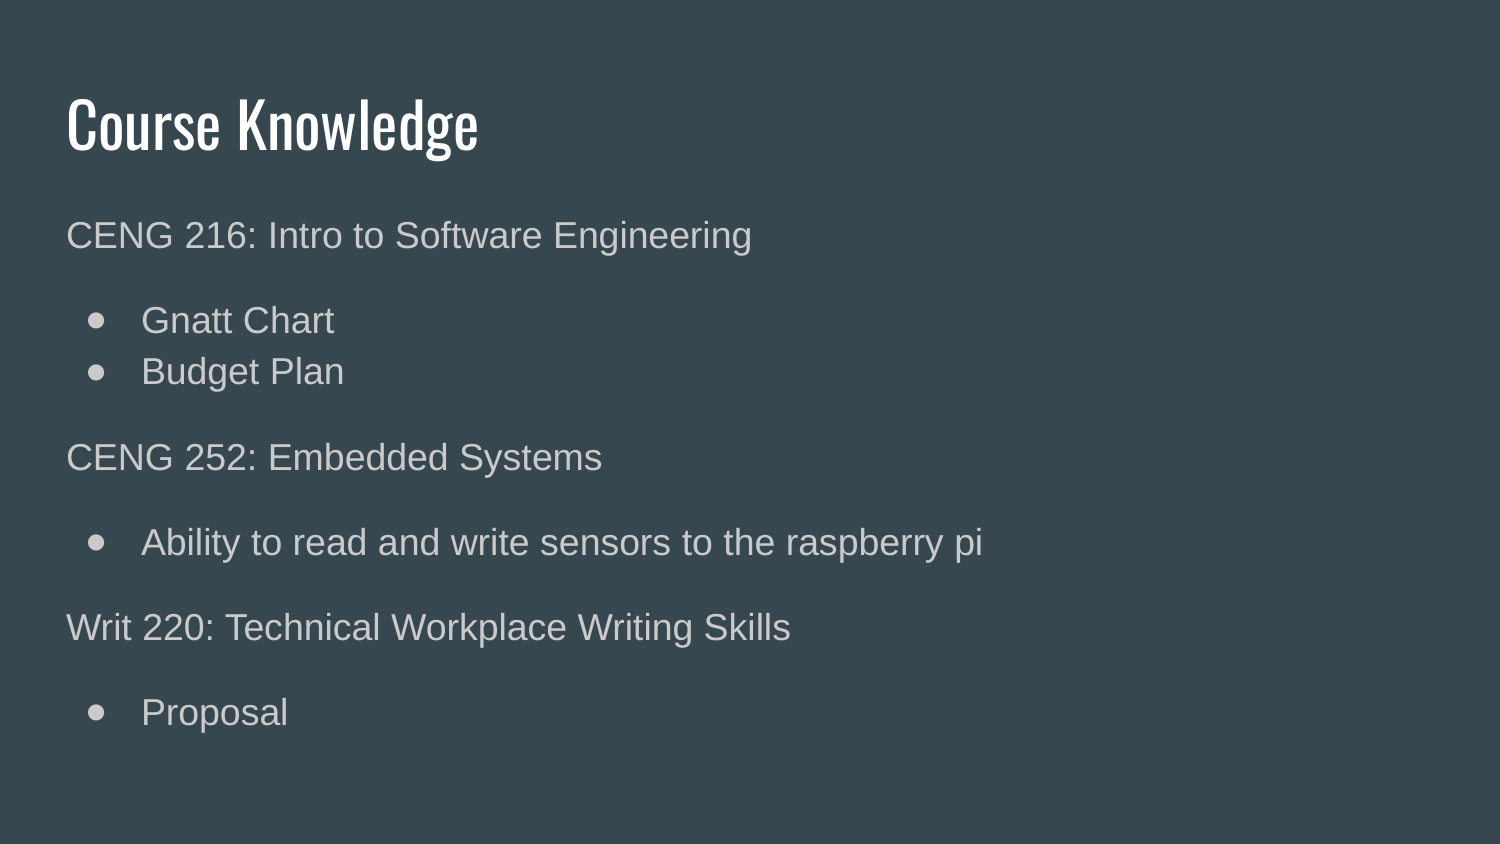

# Course Knowledge
CENG 216: Intro to Software Engineering
Gnatt Chart
Budget Plan
CENG 252: Embedded Systems
Ability to read and write sensors to the raspberry pi
Writ 220: Technical Workplace Writing Skills
Proposal